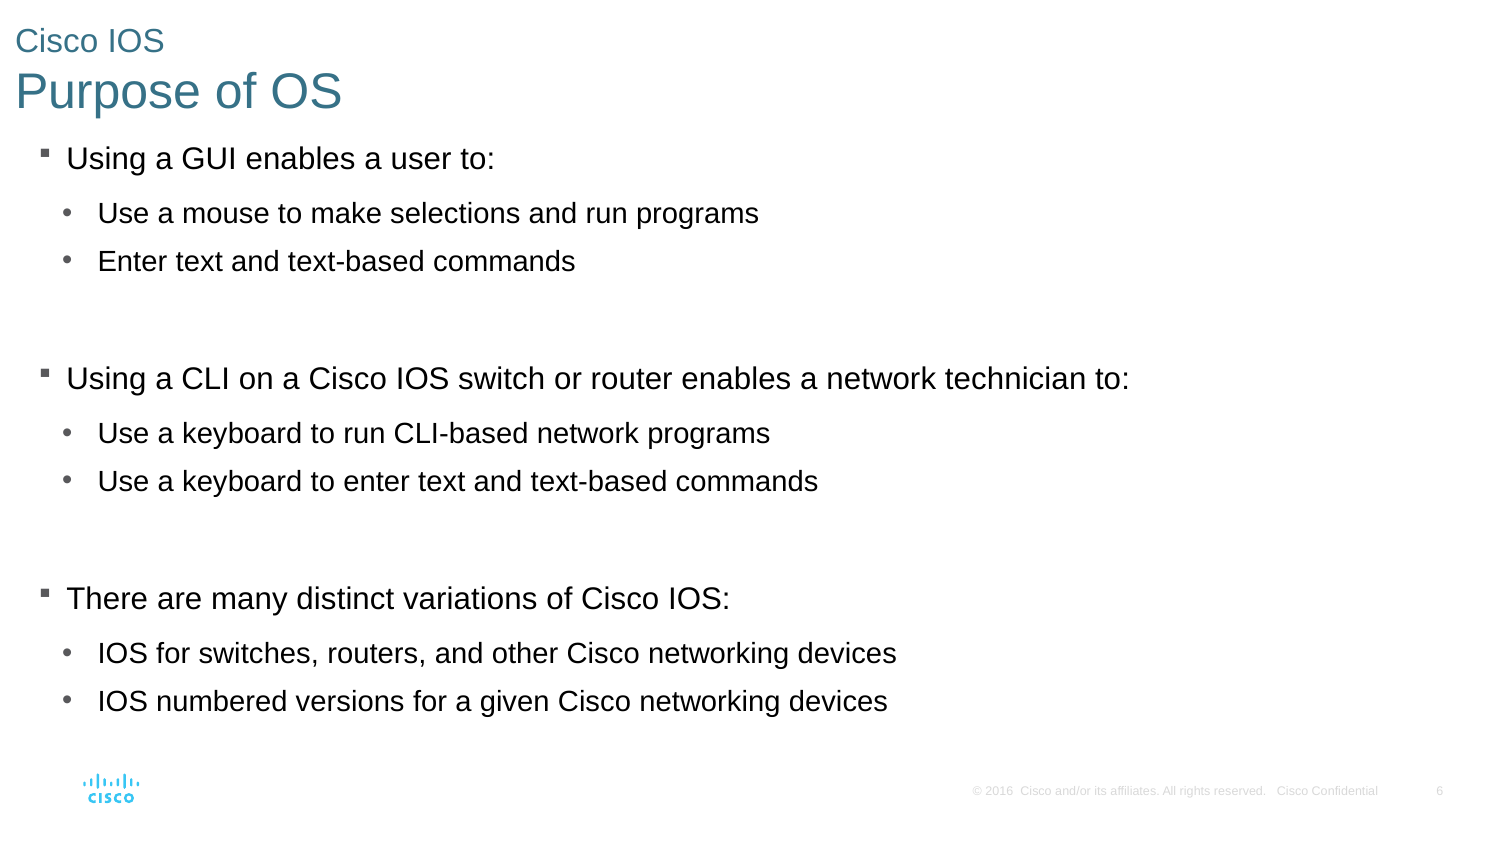

# Cisco IOS Purpose of OS
Using a GUI enables a user to:
Use a mouse to make selections and run programs
Enter text and text-based commands

Using a CLI on a Cisco IOS switch or router enables a network technician to:
Use a keyboard to run CLI-based network programs
Use a keyboard to enter text and text-based commands

There are many distinct variations of Cisco IOS:
IOS for switches, routers, and other Cisco networking devices
IOS numbered versions for a given Cisco networking devices